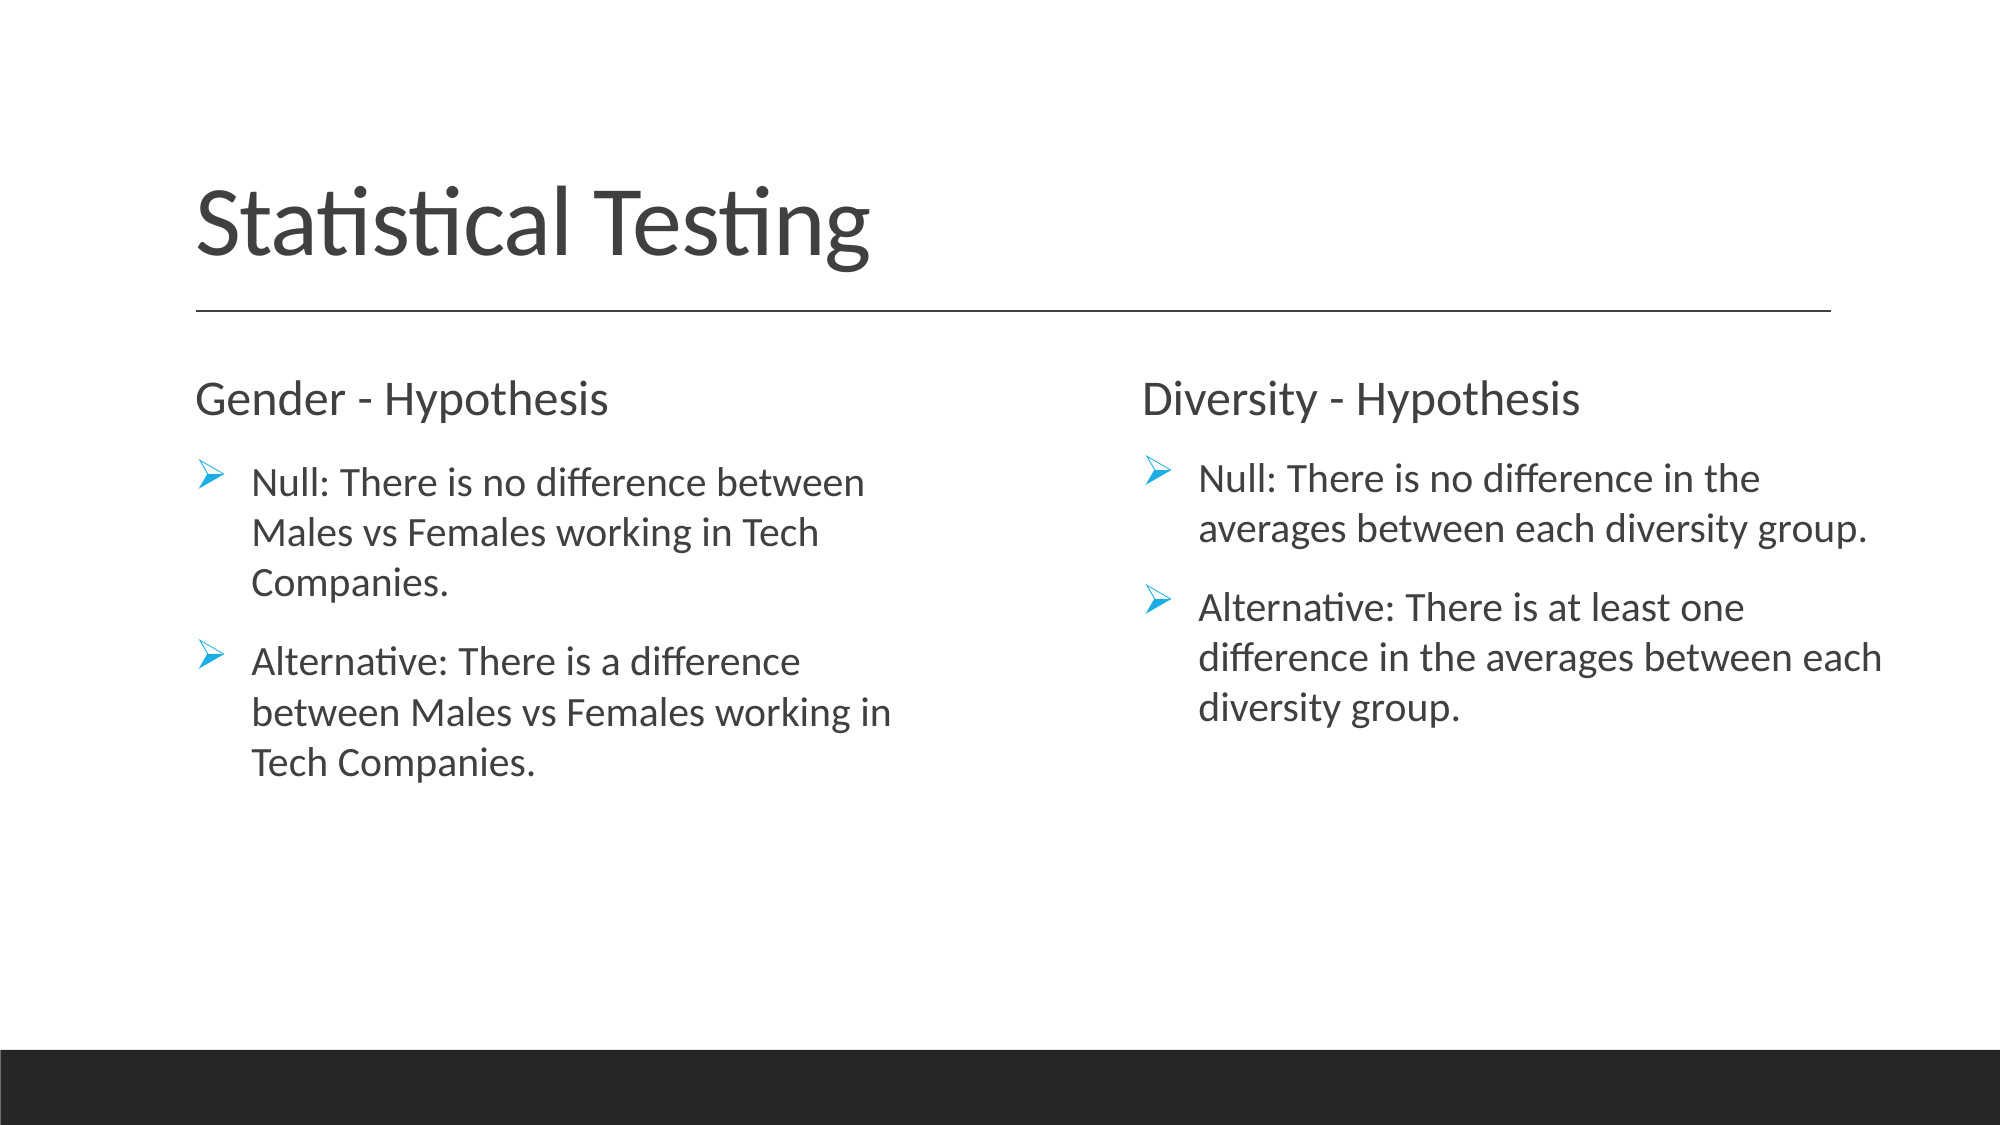

# Statistical Testing
Gender - Hypothesis
Null: There is no difference between Males vs Females working in Tech Companies.
Alternative: There is a difference between Males vs Females working in Tech Companies.

Diversity - Hypothesis
Null: There is no difference in the averages between each diversity group.
Alternative: There is at least one difference in the averages between each diversity group.